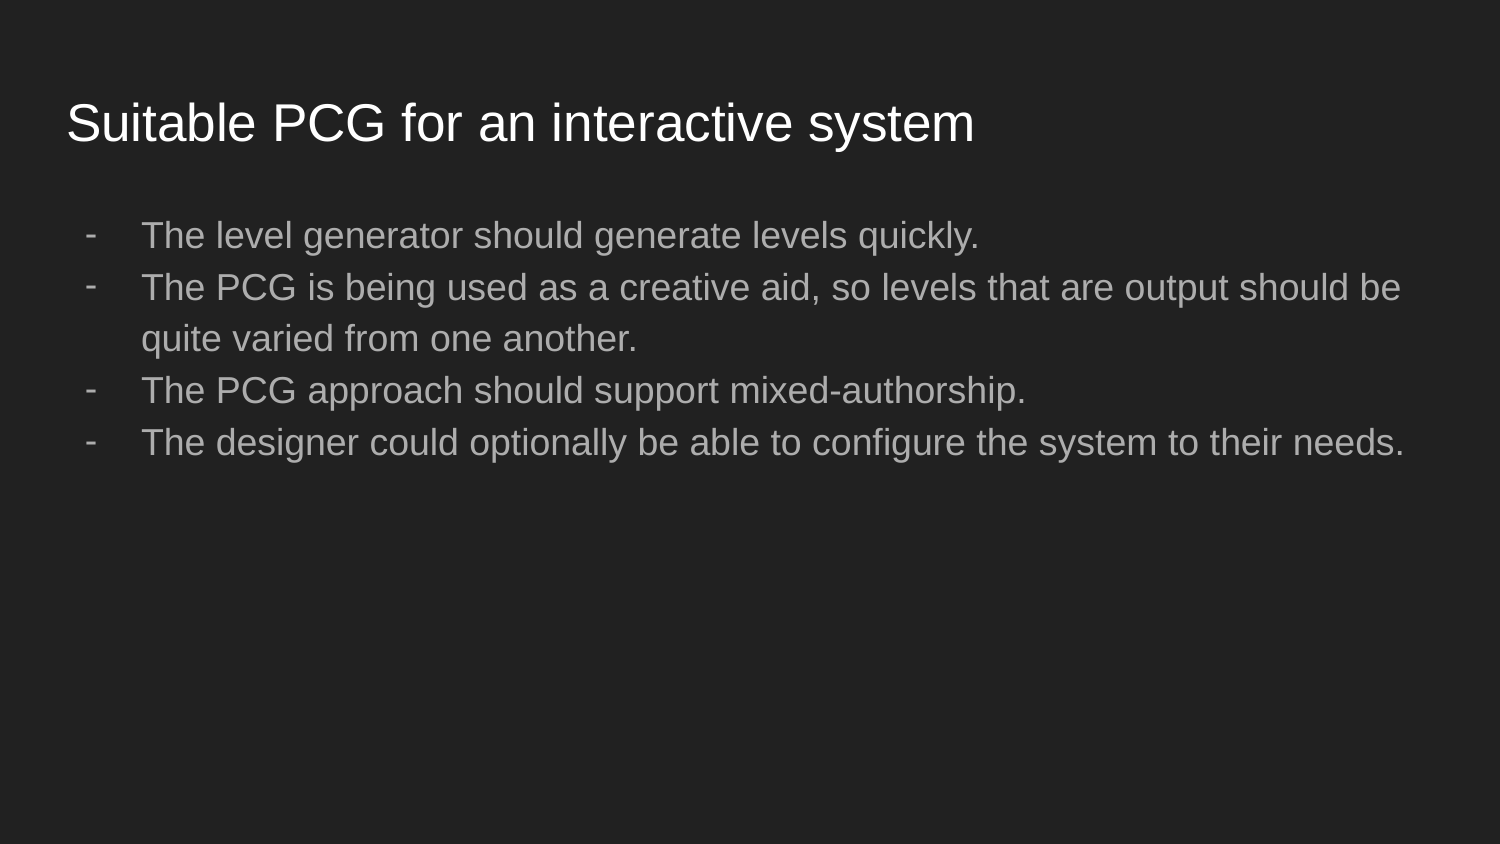

# Suitable PCG for an interactive system
The level generator should generate levels quickly.
The PCG is being used as a creative aid, so levels that are output should be quite varied from one another.
The PCG approach should support mixed-authorship.
The designer could optionally be able to configure the system to their needs.